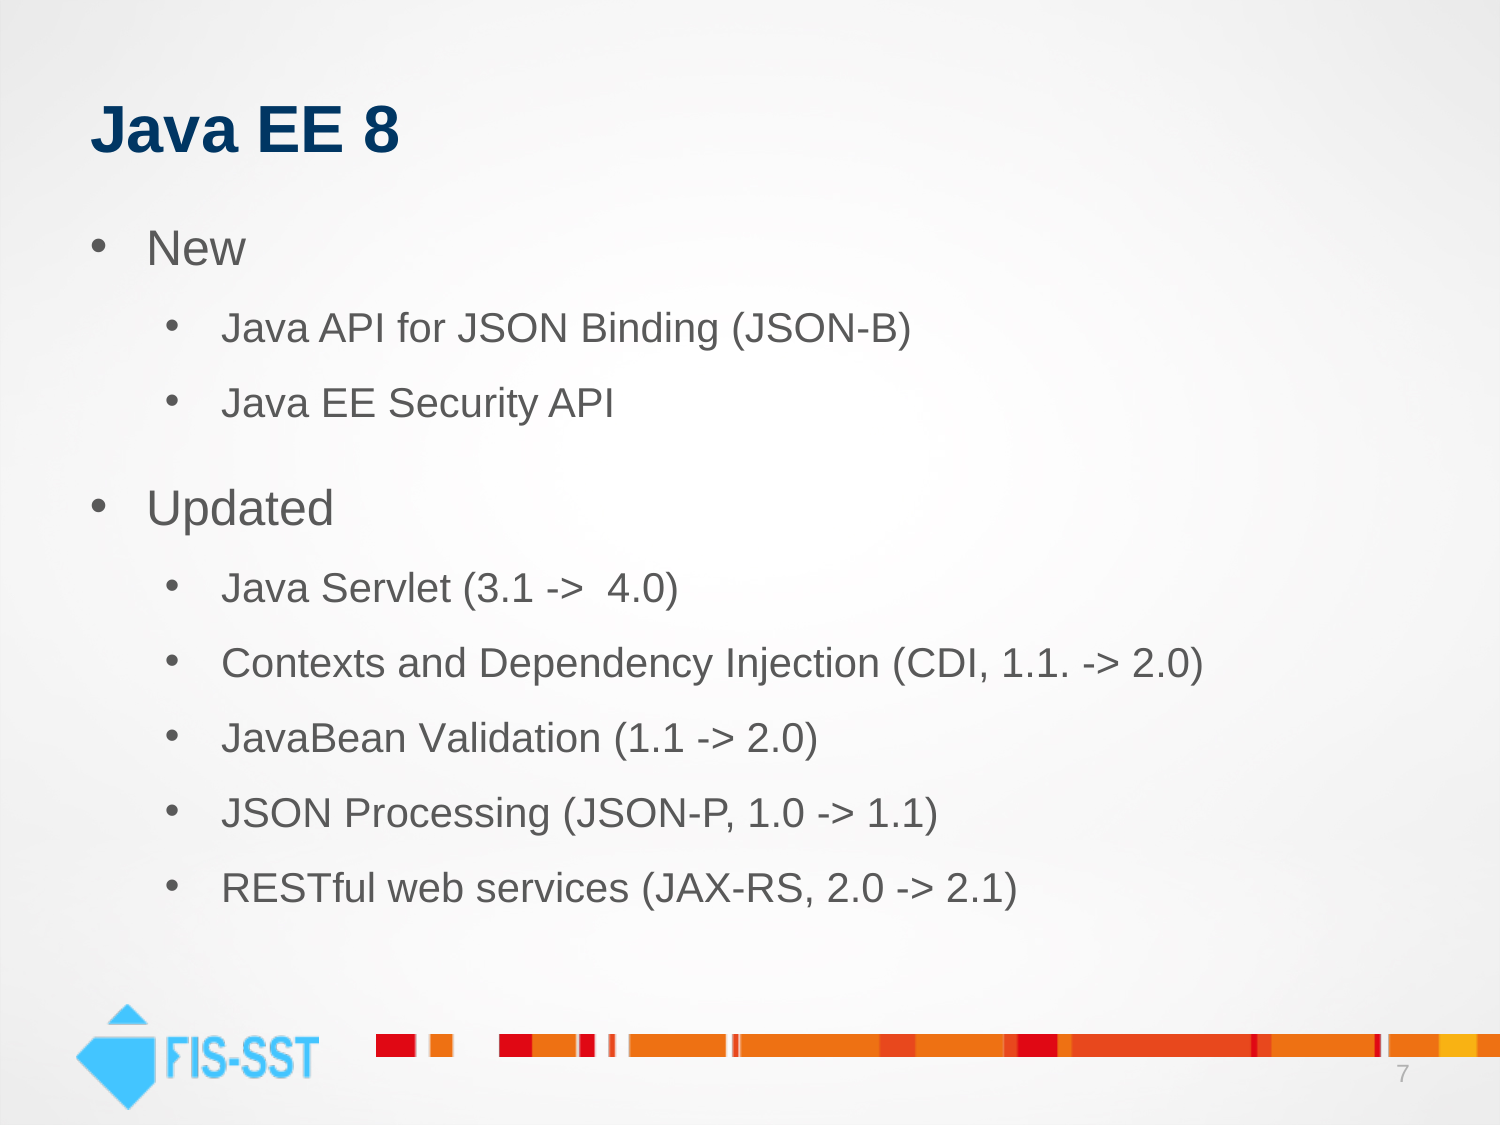

# Java EE 8
New
Java API for JSON Binding (JSON-B)
Java EE Security API

Updated
Java Servlet (3.1 ->  4.0)
Contexts and Dependency Injection (CDI, 1.1. -> 2.0)
JavaBean Validation (1.1 -> 2.0)
JSON Processing (JSON-P, 1.0 -> 1.1)
RESTful web services (JAX-RS, 2.0 -> 2.1)
7